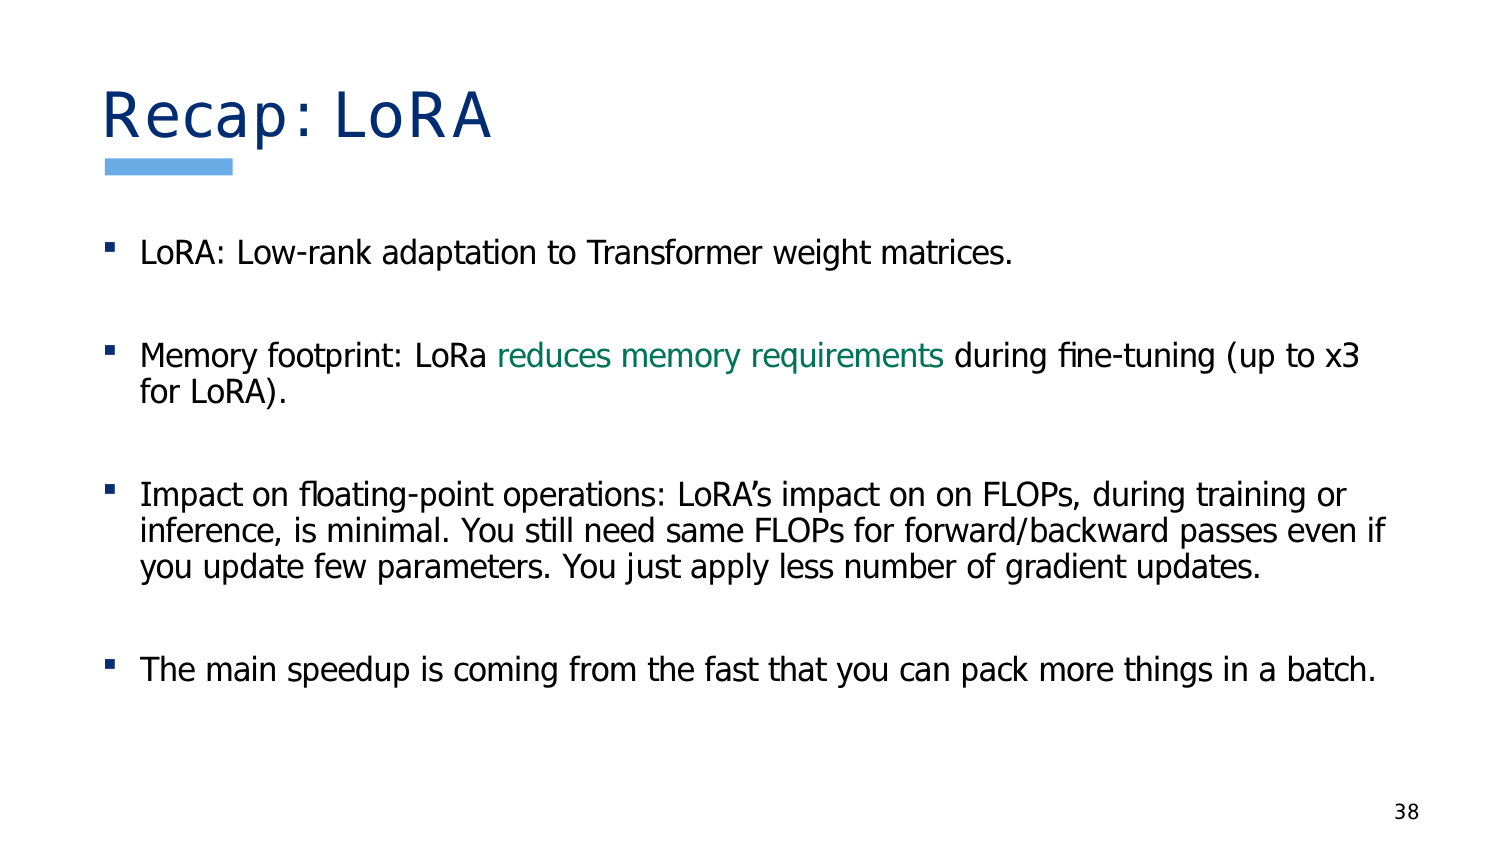

# Recap: LoRA
LoRA: Low-rank adaptation to Transformer weight matrices.

Memory footprint: LoRa reduces memory requirements during fine-tuning (up to x3 for LoRA).

Impact on floating-point operations: LoRA’s impact on on FLOPs, during training or inference, is minimal. You still need same FLOPs for forward/backward passes even if you update few parameters. You just apply less number of gradient updates.

The main speedup is coming from the fast that you can pack more things in a batch.